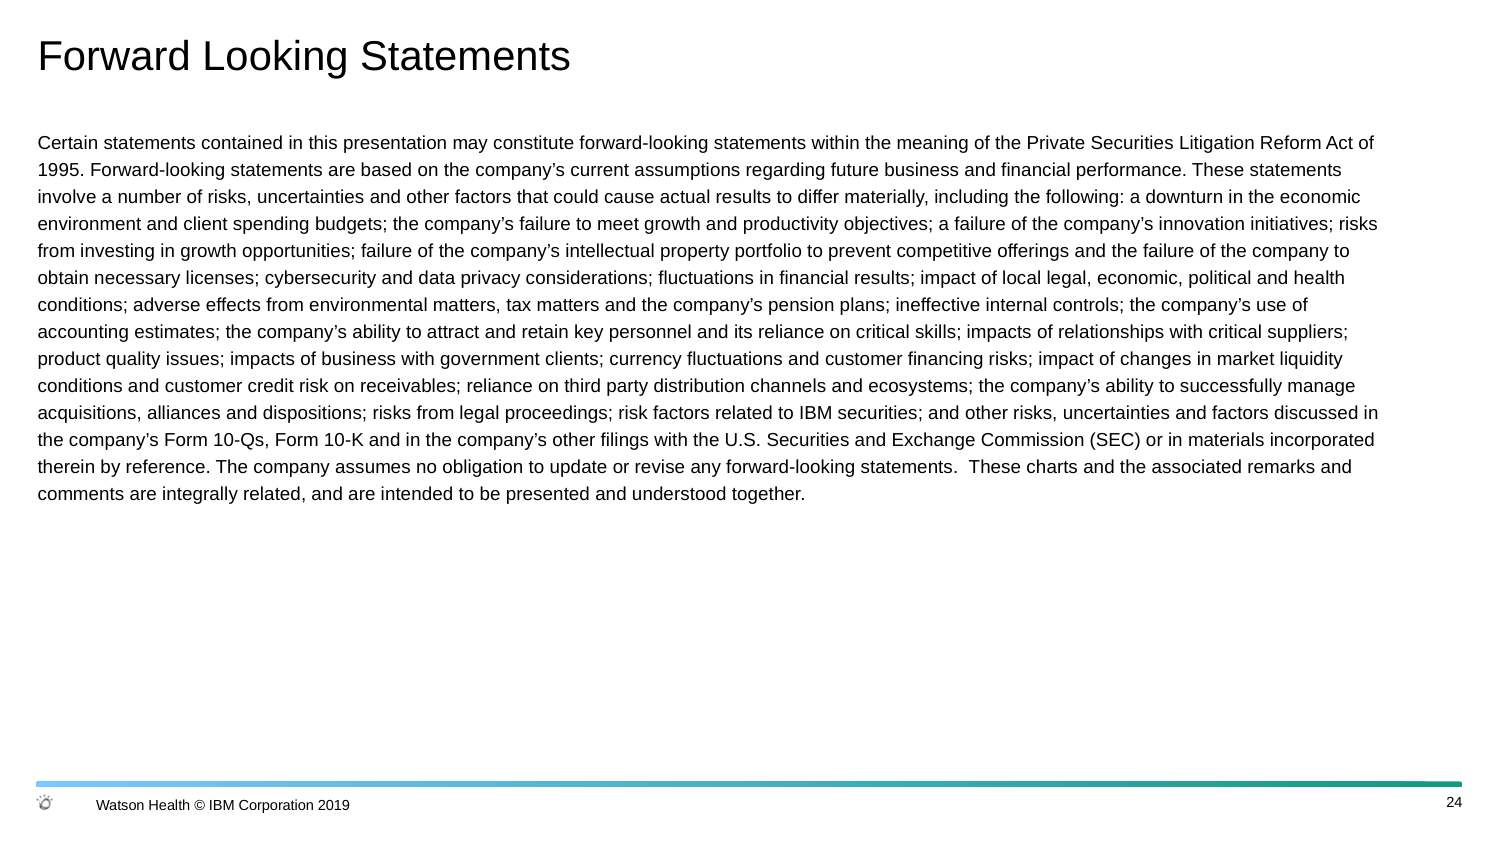

# Forward Looking Statements
Certain statements contained in this presentation may constitute forward-looking statements within the meaning of the Private Securities Litigation Reform Act of 1995. Forward-looking statements are based on the company’s current assumptions regarding future business and financial performance. These statements involve a number of risks, uncertainties and other factors that could cause actual results to differ materially, including the following: a downturn in the economic environment and client spending budgets; the company’s failure to meet growth and productivity objectives; a failure of the company’s innovation initiatives; risks from investing in growth opportunities; failure of the company’s intellectual property portfolio to prevent competitive offerings and the failure of the company to obtain necessary licenses; cybersecurity and data privacy considerations; fluctuations in financial results; impact of local legal, economic, political and health conditions; adverse effects from environmental matters, tax matters and the company’s pension plans; ineffective internal controls; the company’s use of accounting estimates; the company’s ability to attract and retain key personnel and its reliance on critical skills; impacts of relationships with critical suppliers; product quality issues; impacts of business with government clients; currency fluctuations and customer financing risks; impact of changes in market liquidity conditions and customer credit risk on receivables; reliance on third party distribution channels and ecosystems; the company’s ability to successfully manage acquisitions, alliances and dispositions; risks from legal proceedings; risk factors related to IBM securities; and other risks, uncertainties and factors discussed in the company’s Form 10-Qs, Form 10-K and in the company’s other filings with the U.S. Securities and Exchange Commission (SEC) or in materials incorporated therein by reference. The company assumes no obligation to update or revise any forward-looking statements.  These charts and the associated remarks and comments are integrally related, and are intended to be presented and understood together.
24
Watson Health © IBM Corporation 2018
Watson Health © IBM Corporation 2019